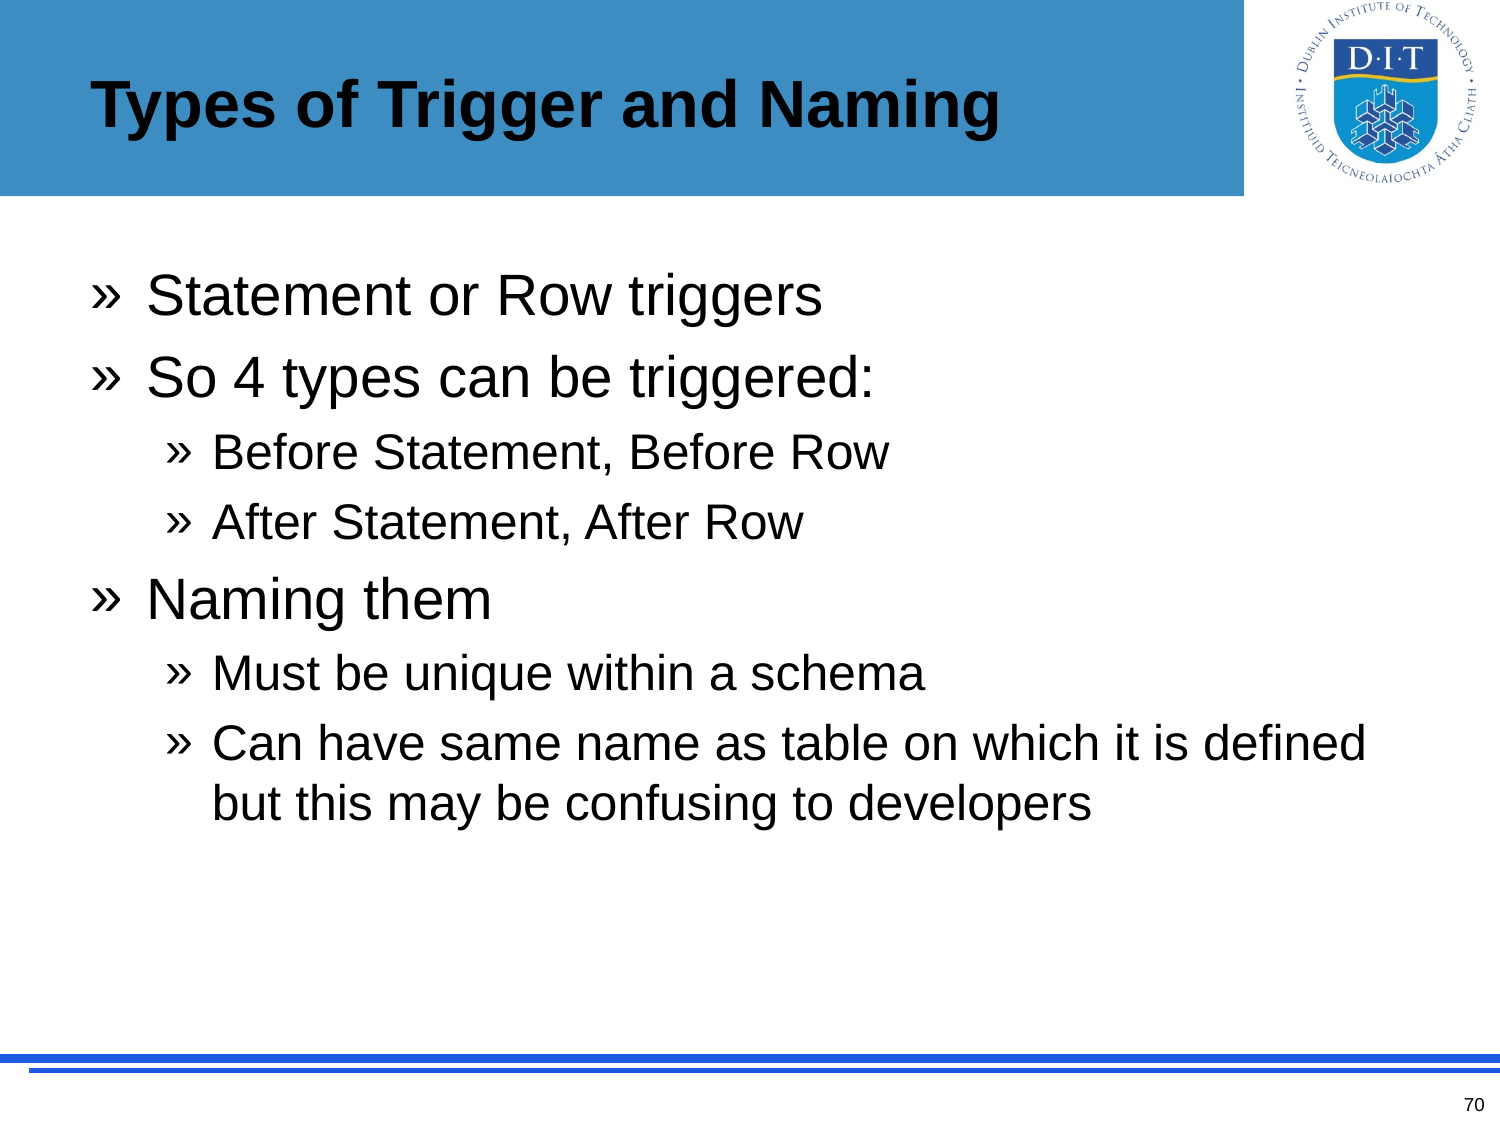

# Types of Trigger and Naming
Statement or Row triggers
So 4 types can be triggered:
Before Statement, Before Row
After Statement, After Row
Naming them
Must be unique within a schema
Can have same name as table on which it is defined but this may be confusing to developers
70